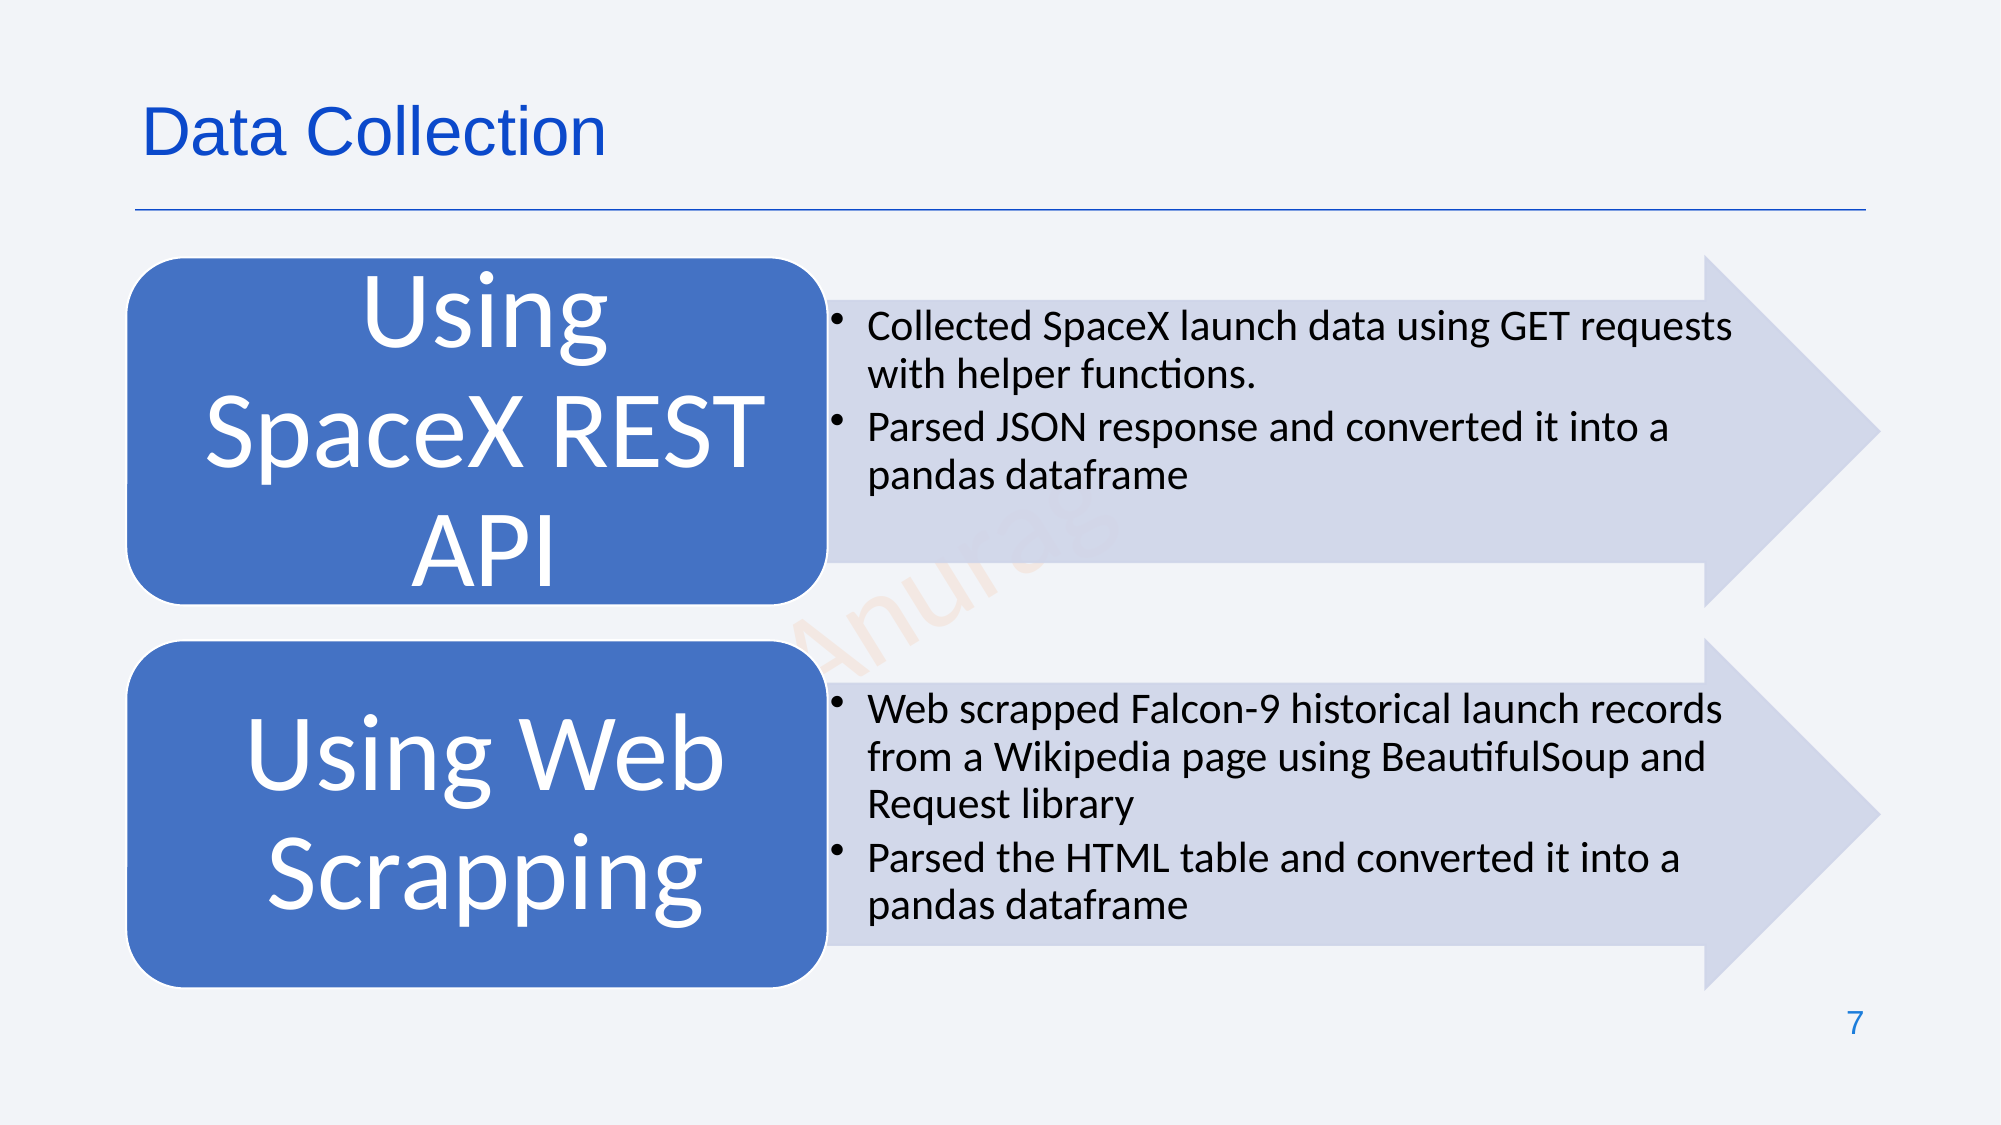

Data Collection
Collected SpaceX launch data using GET requests with helper functions.
Parsed JSON response and converted it into a pandas dataframe
Using SpaceX REST API
Web scrapped Falcon-9 historical launch records from a Wikipedia page using BeautifulSoup and Request library
Parsed the HTML table and converted it into a pandas dataframe
Using Web Scrapping
7